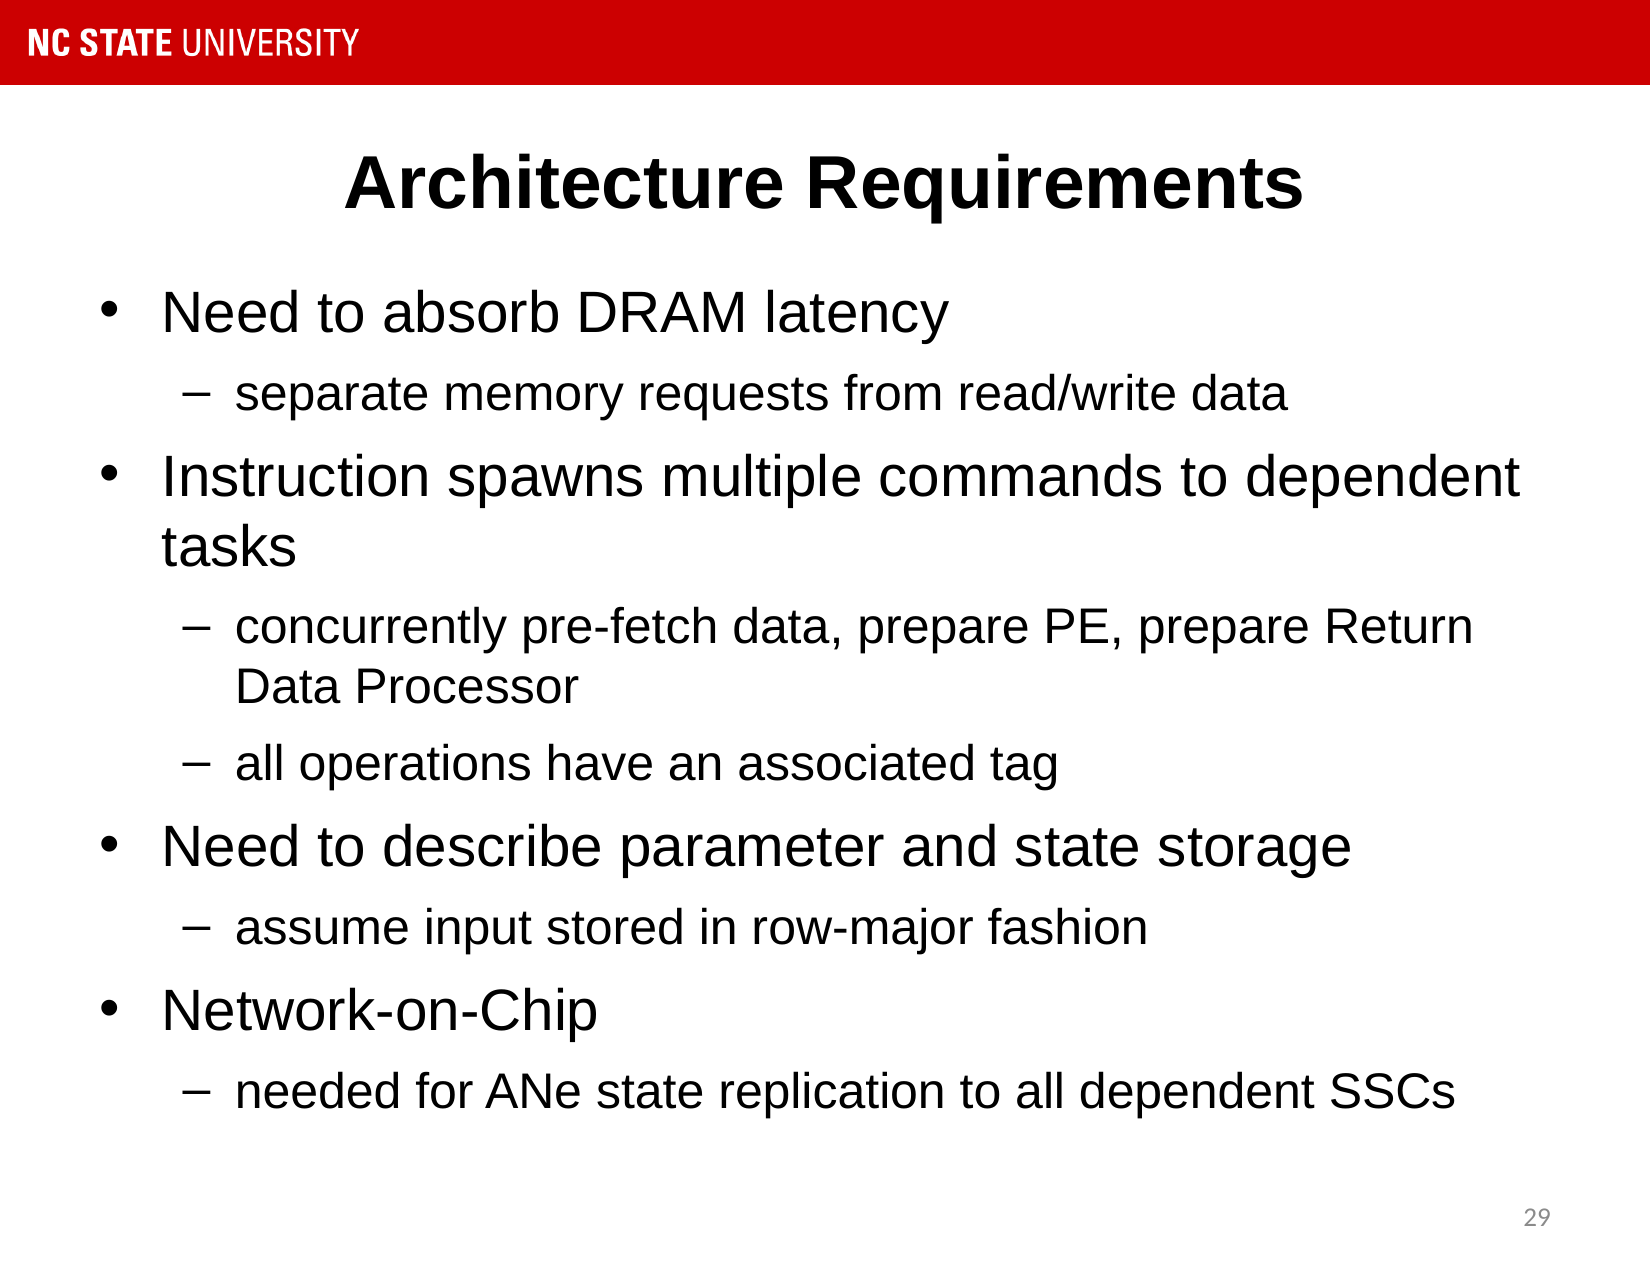

# Architecture Requirements
Need to absorb DRAM latency
separate memory requests from read/write data
Instruction spawns multiple commands to dependent tasks
concurrently pre-fetch data, prepare PE, prepare Return Data Processor
all operations have an associated tag
Need to describe parameter and state storage
assume input stored in row-major fashion
Network-on-Chip
needed for ANe state replication to all dependent SSCs
29